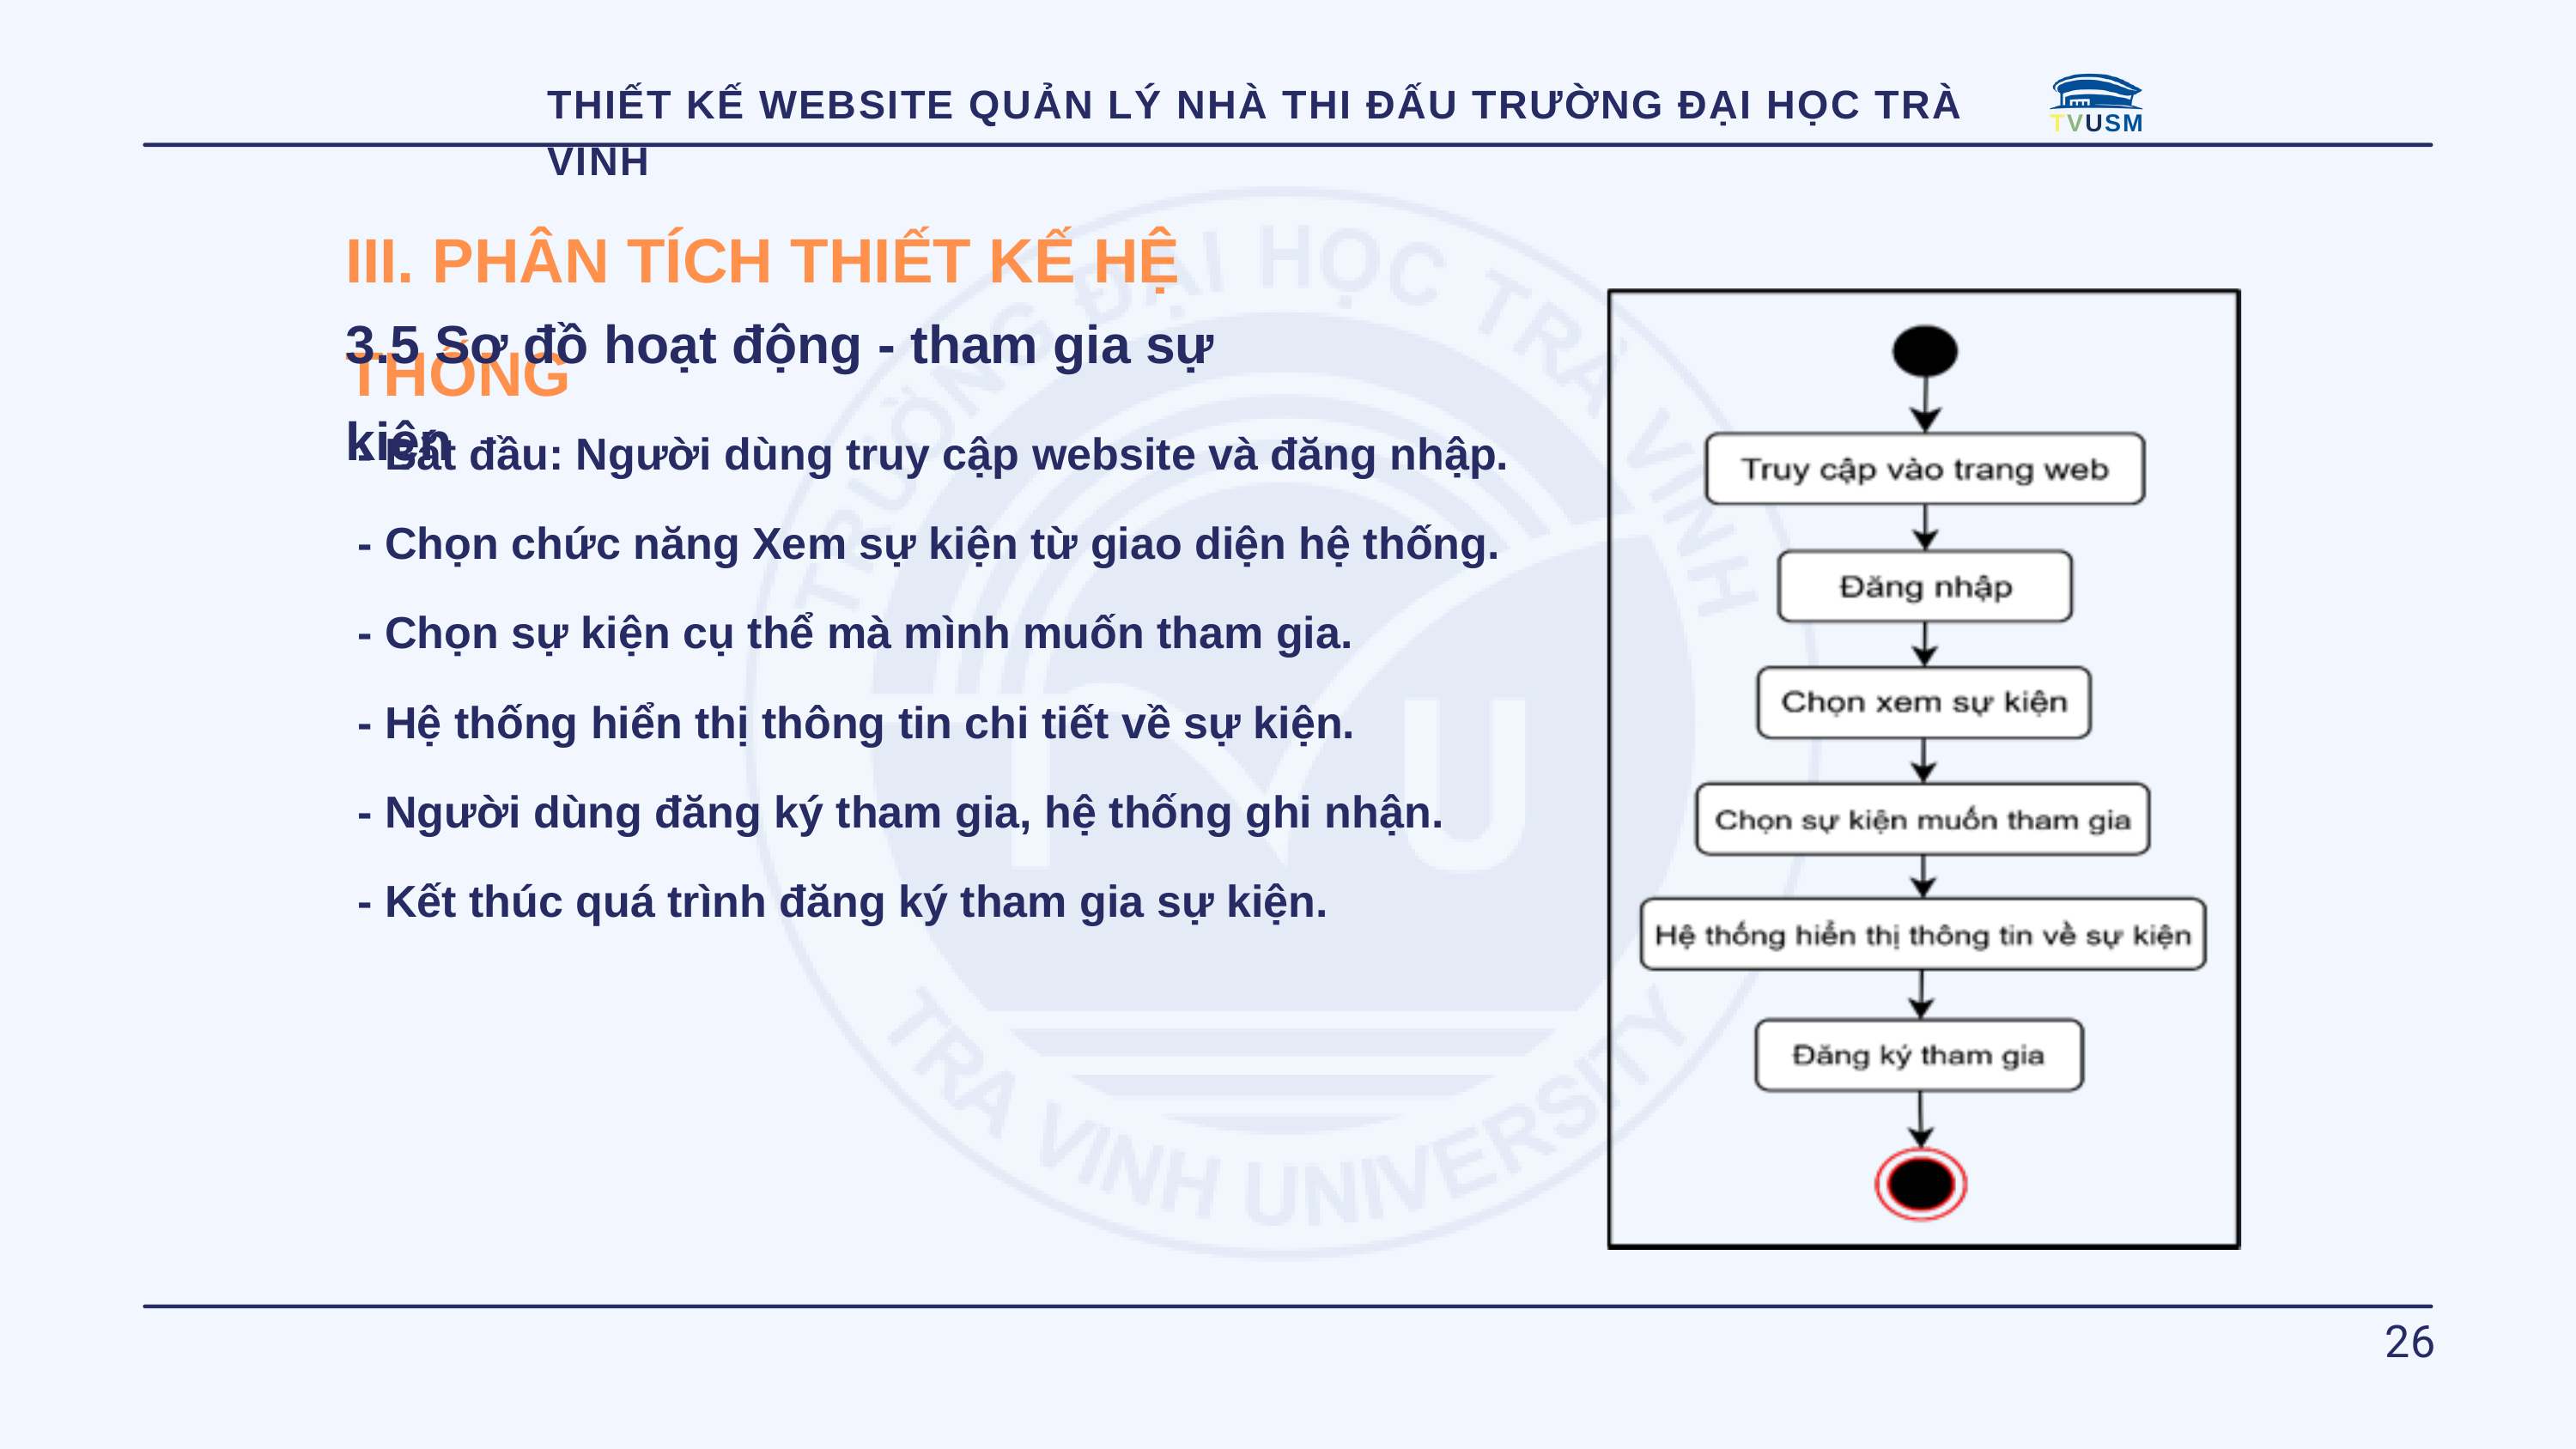

TVUSM
THIẾT KẾ WEBSITE QUẢN LÝ NHÀ THI ĐẤU TRƯỜNG ĐẠI HỌC TRÀ VINH

III. PHÂN TÍCH THIẾT KẾ HỆ THỐNG

3.5 Sơ đồ hoạt động - tham gia sự kiện

 - Bắt đầu: Người dùng truy cập website và đăng nhập.
 - Chọn chức năng Xem sự kiện từ giao diện hệ thống.
 - Chọn sự kiện cụ thể mà mình muốn tham gia.
 - Hệ thống hiển thị thông tin chi tiết về sự kiện.
 - Người dùng đăng ký tham gia, hệ thống ghi nhận.
 - Kết thúc quá trình đăng ký tham gia sự kiện.

26